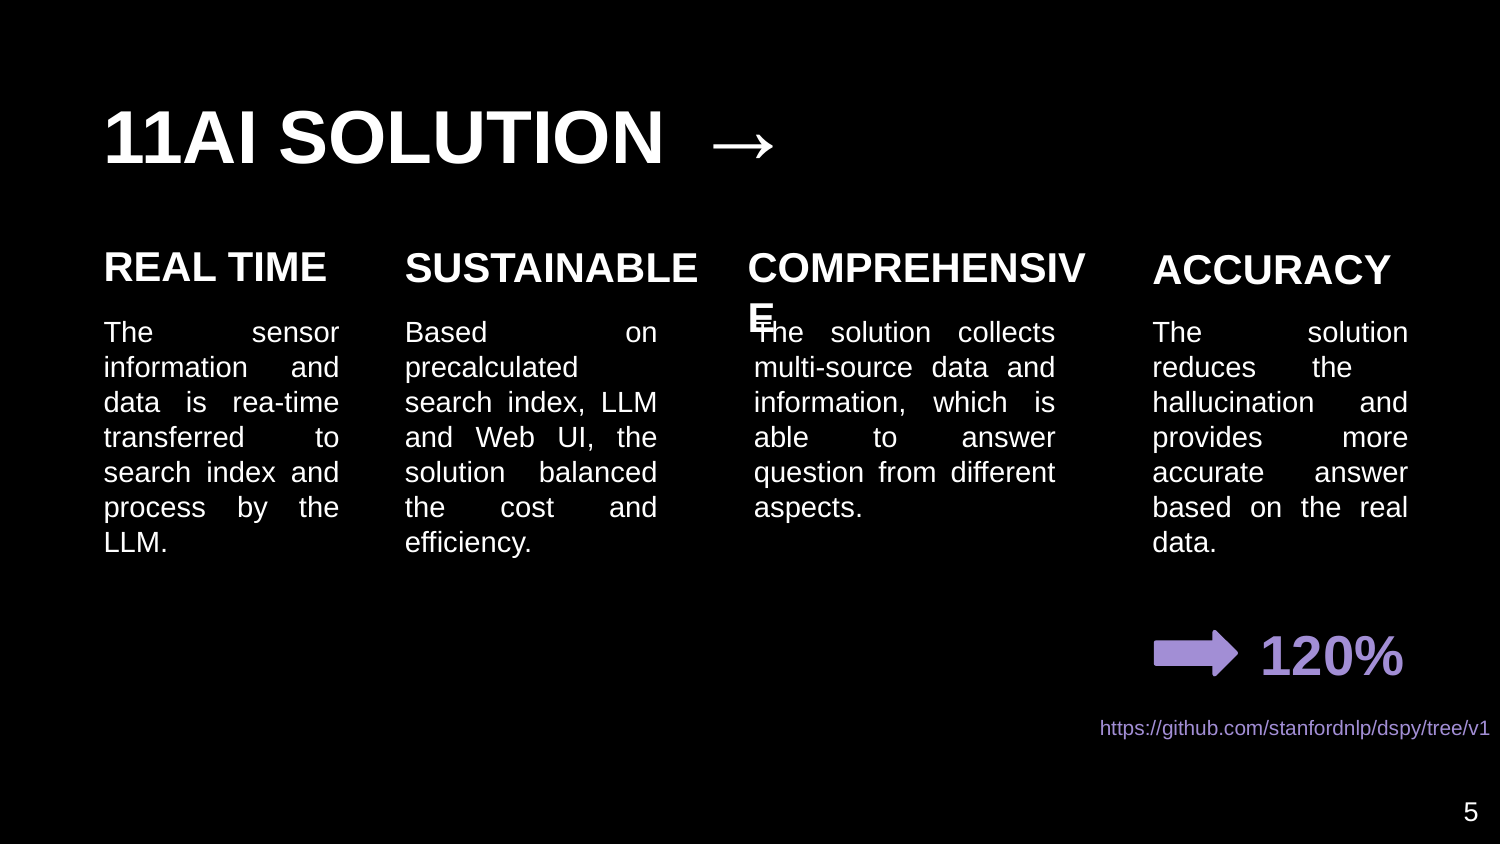

11AI SOLUTION →
REAL TIME
SUSTAINABLE
COMPREHENSIVE
ACCURACY
The sensor information and data is rea-time transferred to search index and process by the LLM.
Based on precalculated search index, LLM and Web UI, the solution balanced the cost and efficiency.
The solution collects multi-source data and information, which is able to answer question from different aspects.
The solution reduces the  hallucination and provides more accurate answer based on the real data.
120%

https://github.com/stanfordnlp/dspy/tree/v1
5